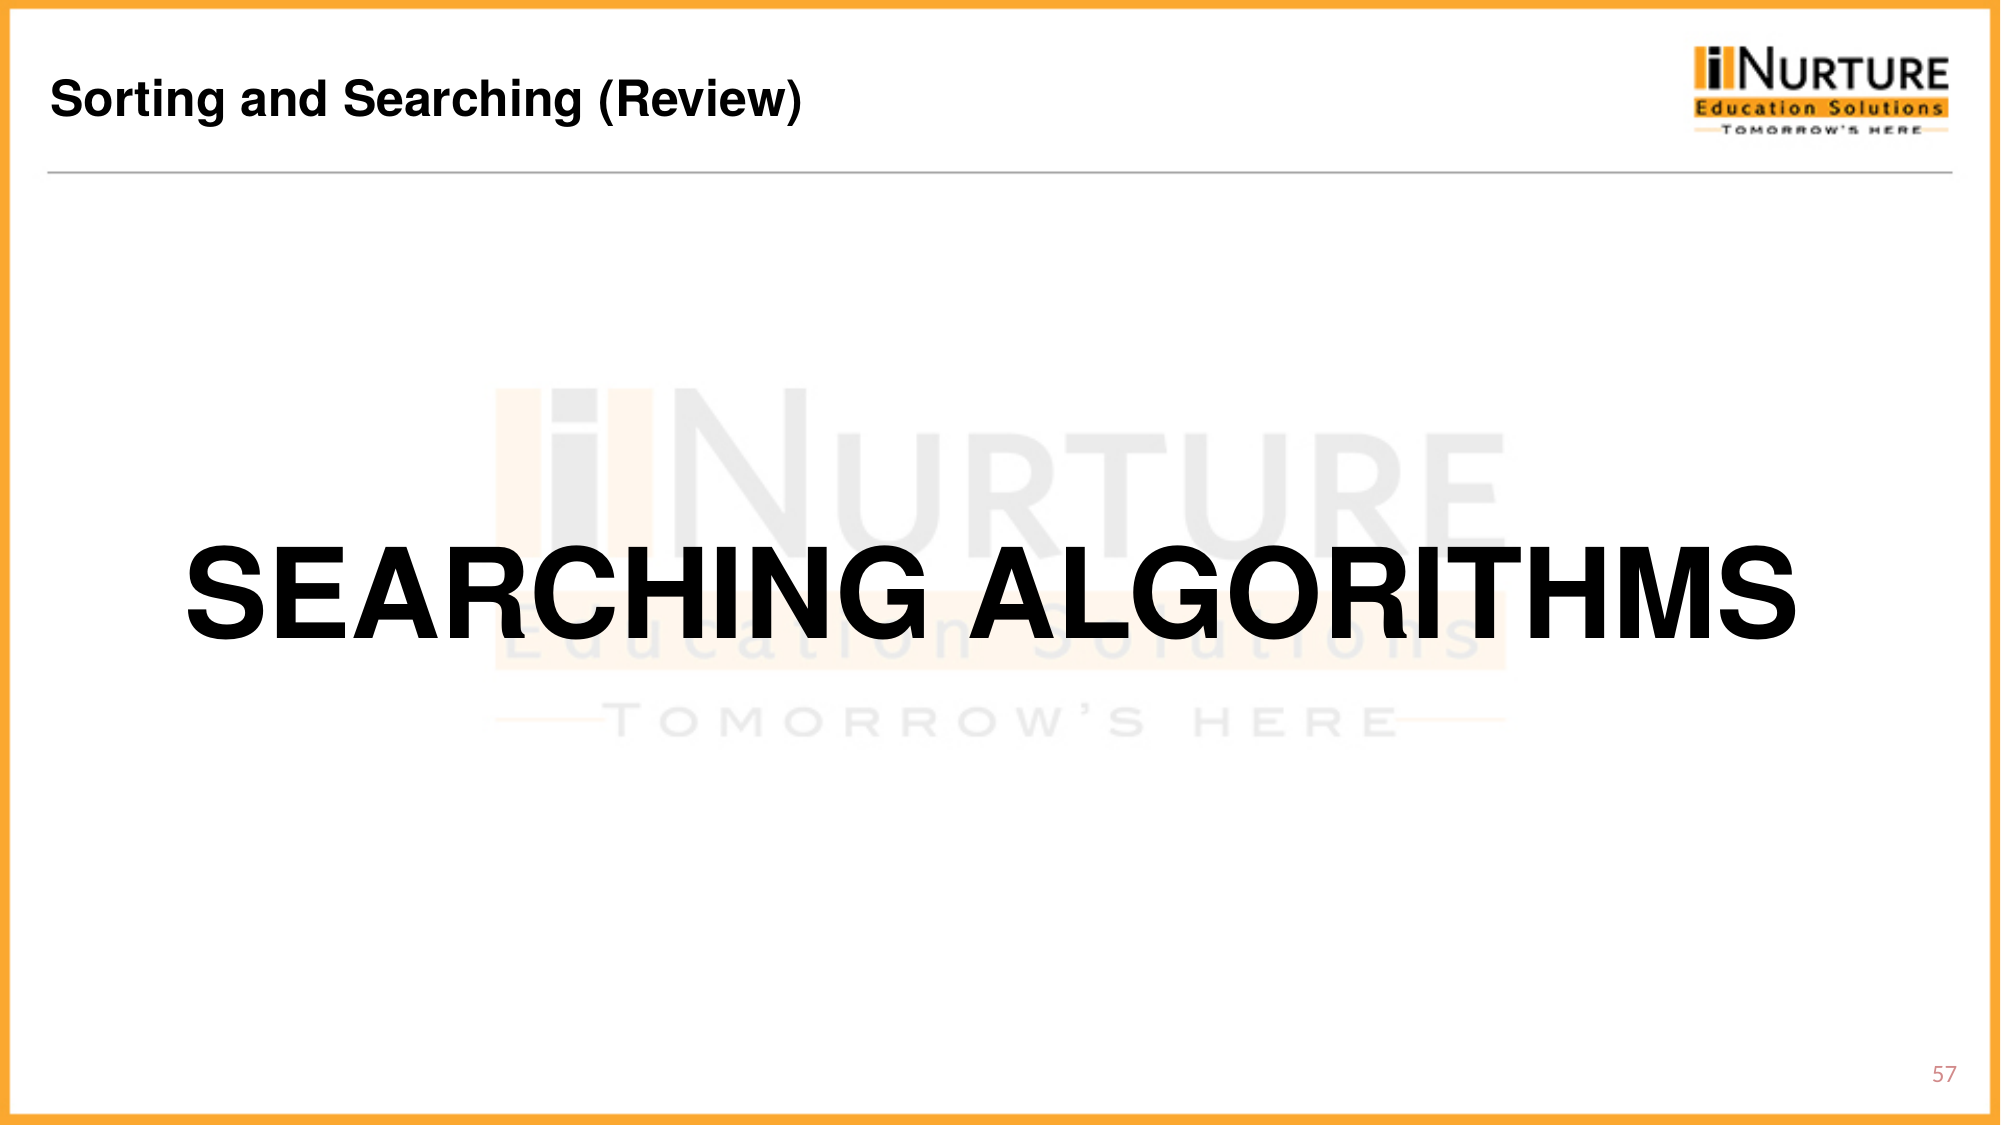

Sorting and Searching (Review)
SEARCHING ALGORITHMS
57